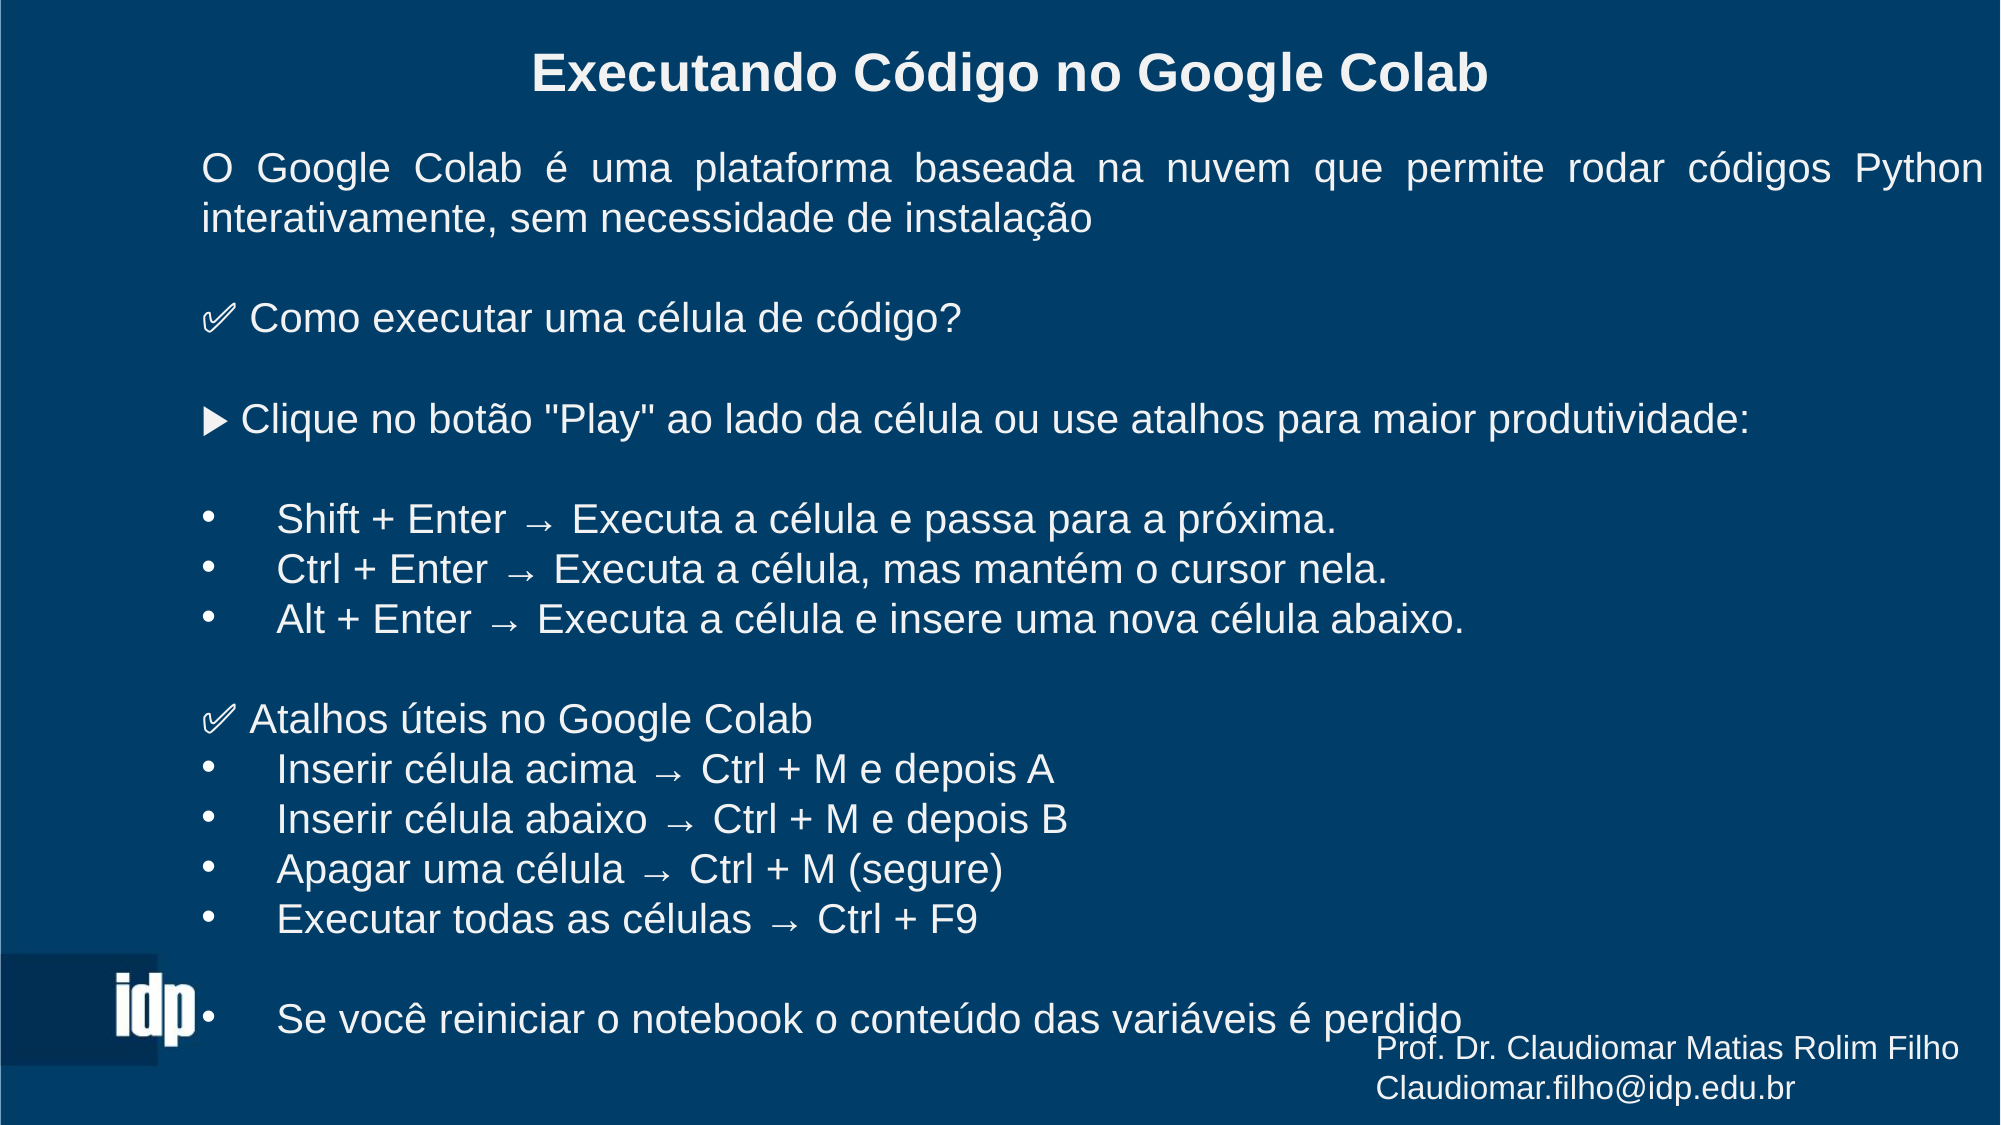

Executando Código no Google Colab
O Google Colab é uma plataforma baseada na nuvem que permite rodar códigos Python interativamente, sem necessidade de instalação

✅ Como executar uma célula de código?

▶️ Clique no botão "Play" ao lado da célula ou use atalhos para maior produtividade:

Shift + Enter → Executa a célula e passa para a próxima.
Ctrl + Enter → Executa a célula, mas mantém o cursor nela.
Alt + Enter → Executa a célula e insere uma nova célula abaixo.

✅ Atalhos úteis no Google Colab
Inserir célula acima → Ctrl + M e depois A
Inserir célula abaixo → Ctrl + M e depois B
Apagar uma célula → Ctrl + M (segure)
Executar todas as células → Ctrl + F9

Se você reiniciar o notebook o conteúdo das variáveis é perdido

Prof. Dr. Claudiomar Matias Rolim Filho
Claudiomar.filho@idp.edu.br